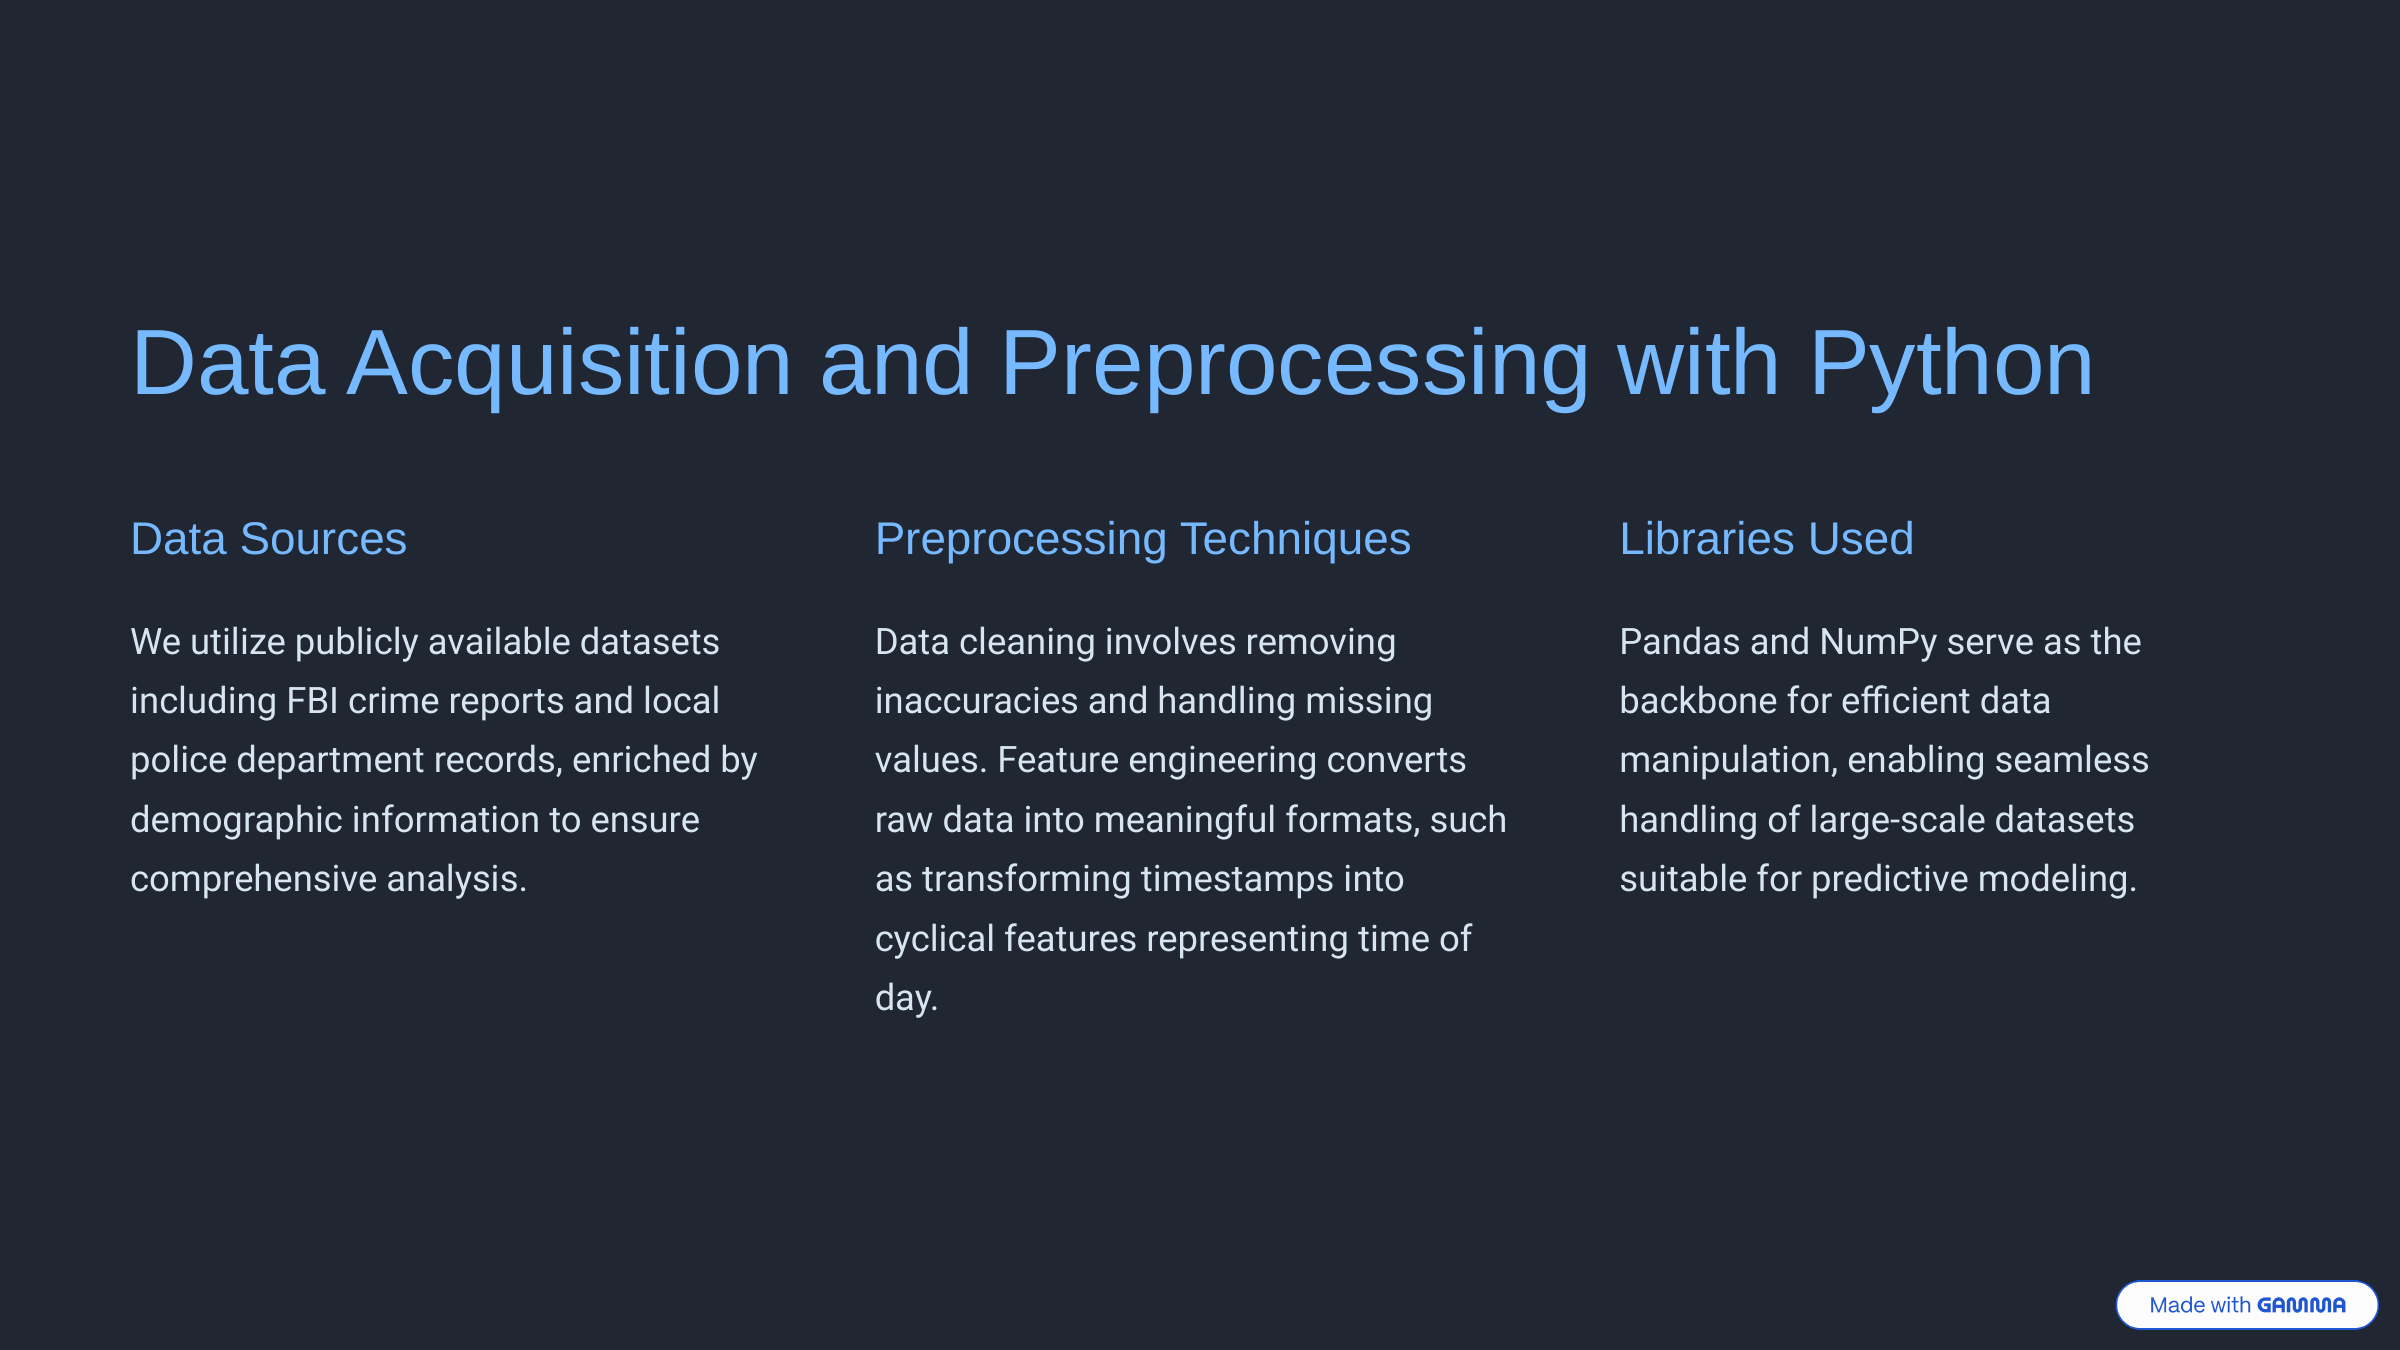

Data Acquisition and Preprocessing with Python
Data Sources
Preprocessing Techniques
Libraries Used
We utilize publicly available datasets including FBI crime reports and local police department records, enriched by demographic information to ensure comprehensive analysis.
Data cleaning involves removing inaccuracies and handling missing values. Feature engineering converts raw data into meaningful formats, such as transforming timestamps into cyclical features representing time of day.
Pandas and NumPy serve as the backbone for efficient data manipulation, enabling seamless handling of large-scale datasets suitable for predictive modeling.